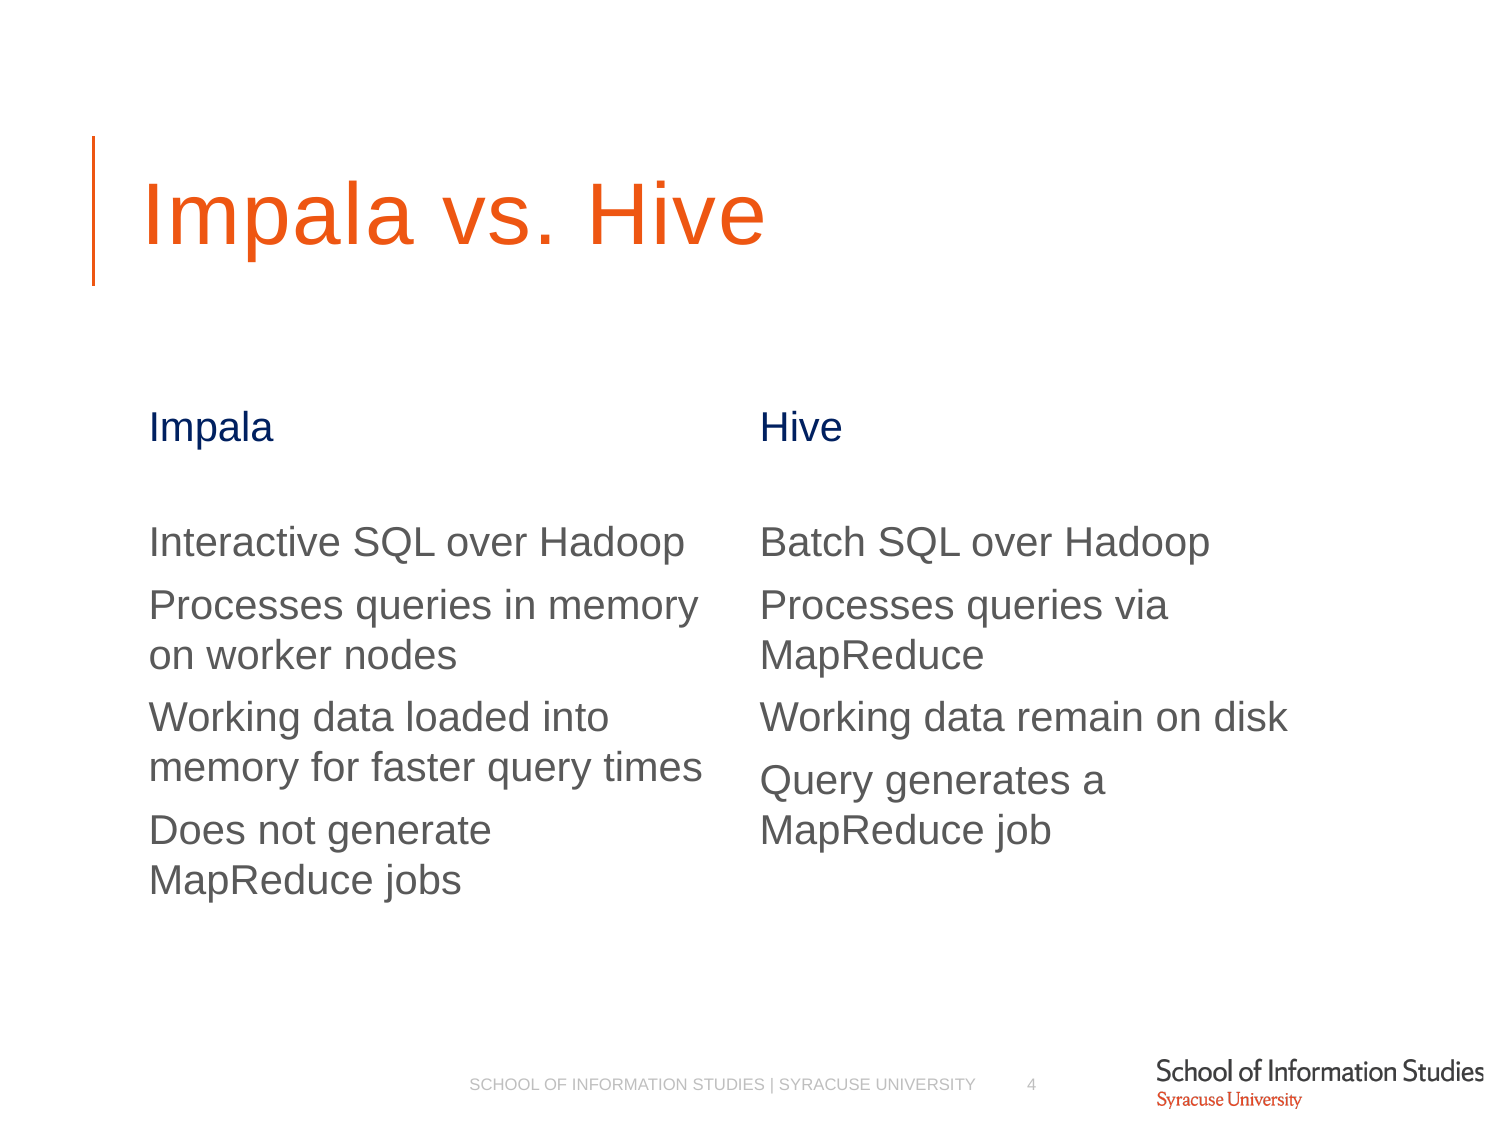

# Impala vs. Hive
Impala
Hive
Interactive SQL over Hadoop
Processes queries in memory on worker nodes
Working data loaded into memory for faster query times
Does not generate MapReduce jobs
Batch SQL over Hadoop
Processes queries via MapReduce
Working data remain on disk
Query generates a MapReduce job
School of Information Studies | Syracuse University
4